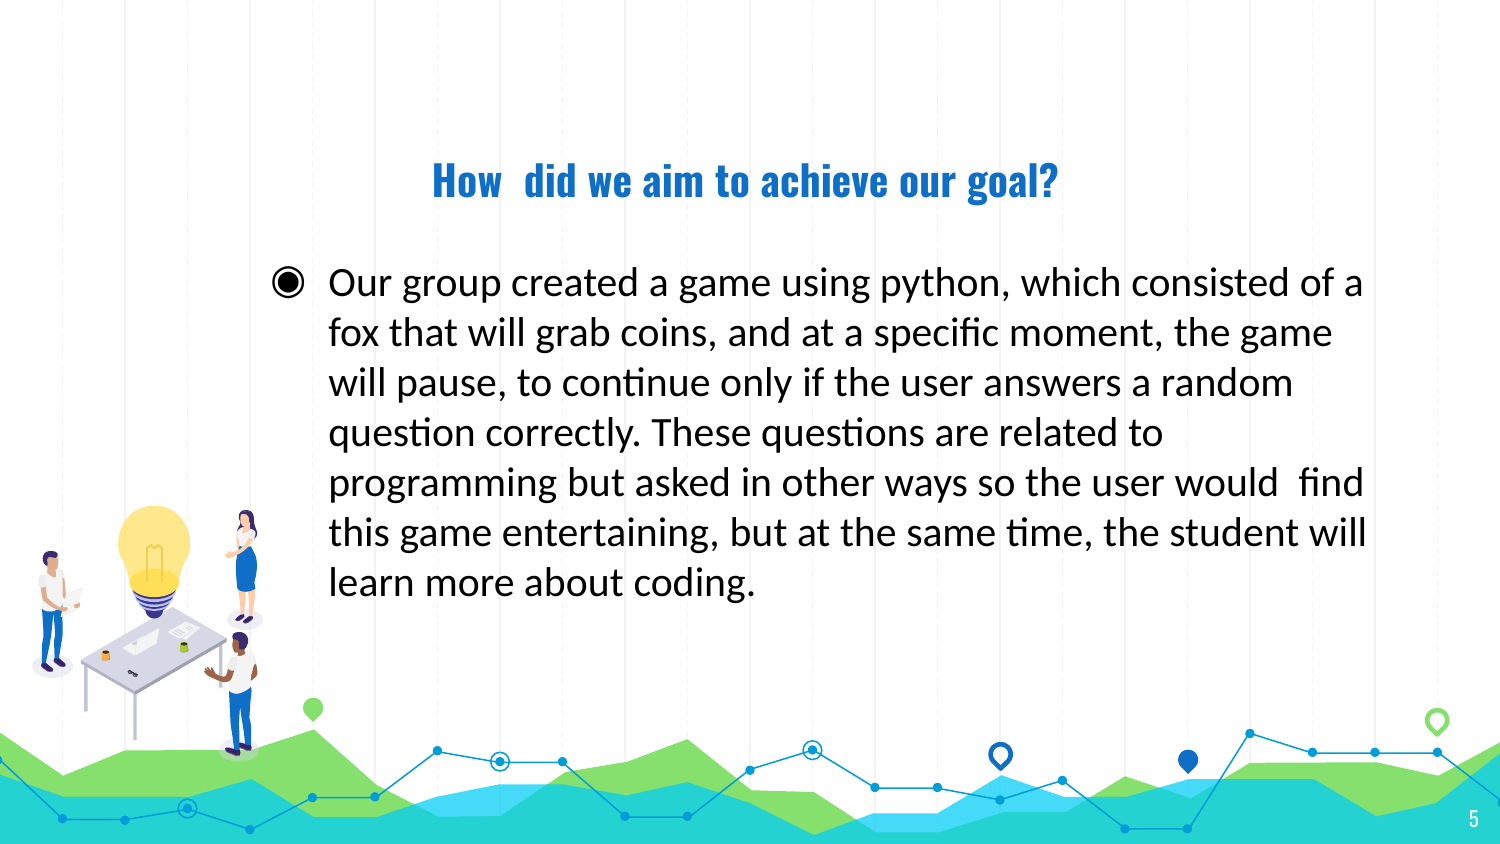

# How  did we aim to achieve our goal?
Our group created a game using python, which consisted of a fox that will grab coins, and at a specific moment, the game will pause, to continue only if the user answers a random question correctly. These questions are related to programming but asked in other ways so the user would  find this game entertaining, but at the same time, the student will learn more about coding.

5